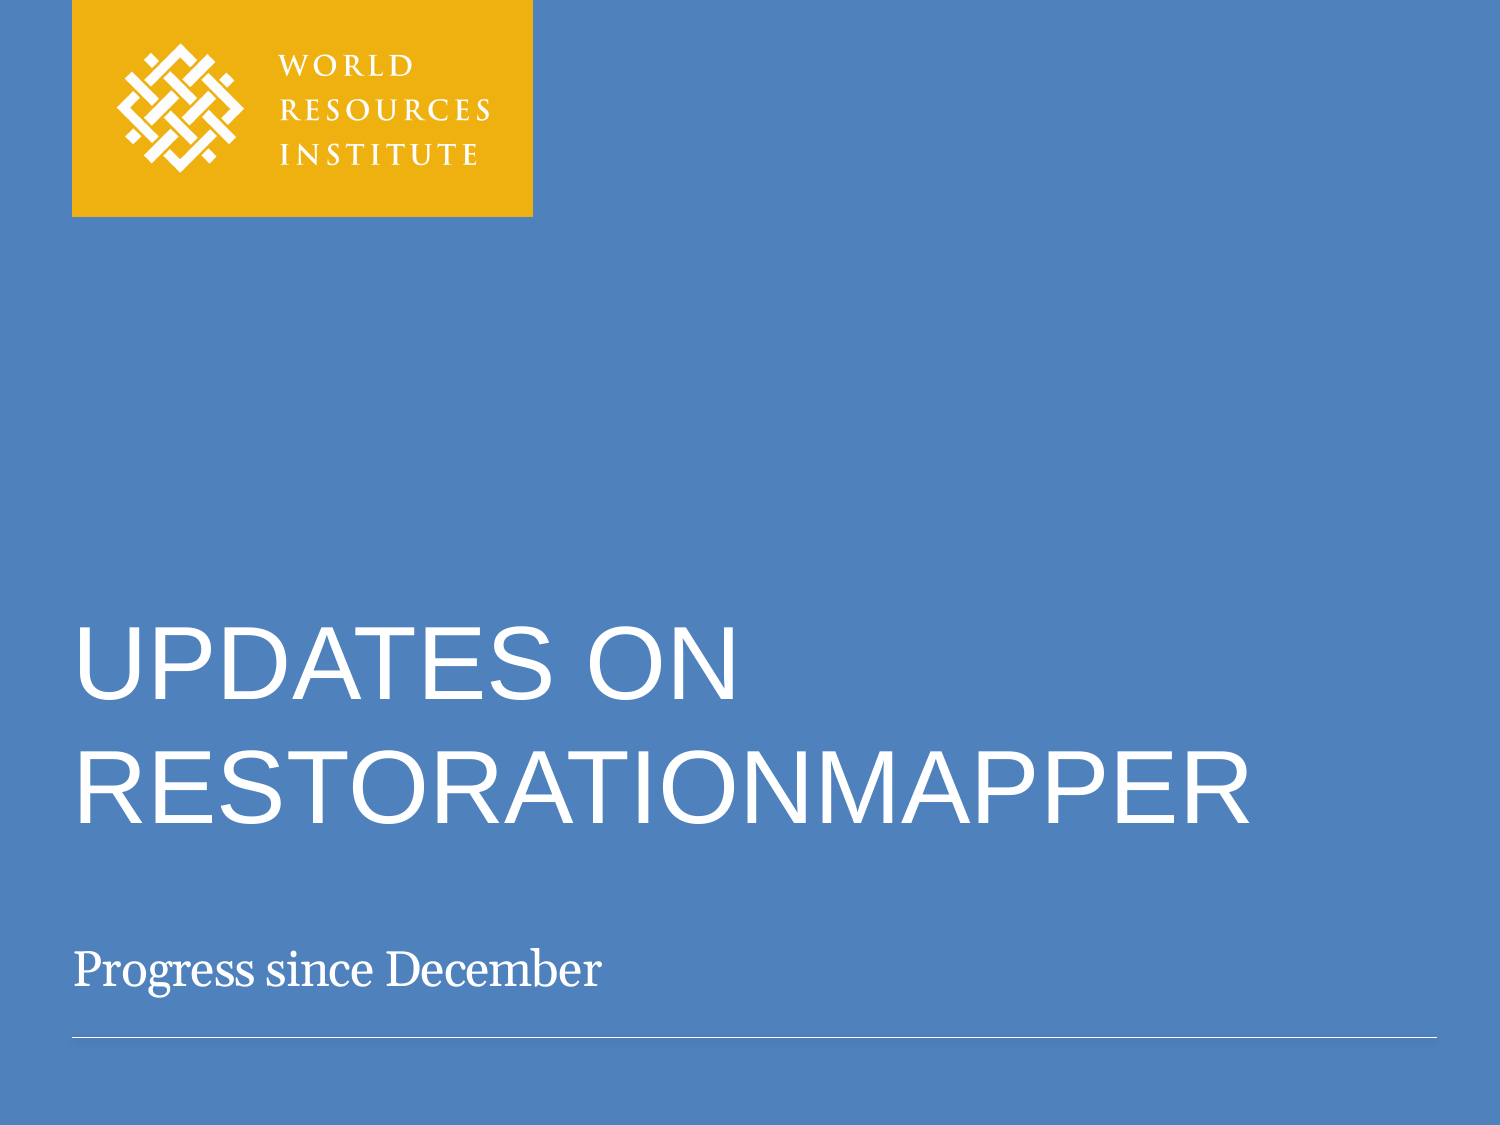

# Updates on RestorationMapper
Progress since December